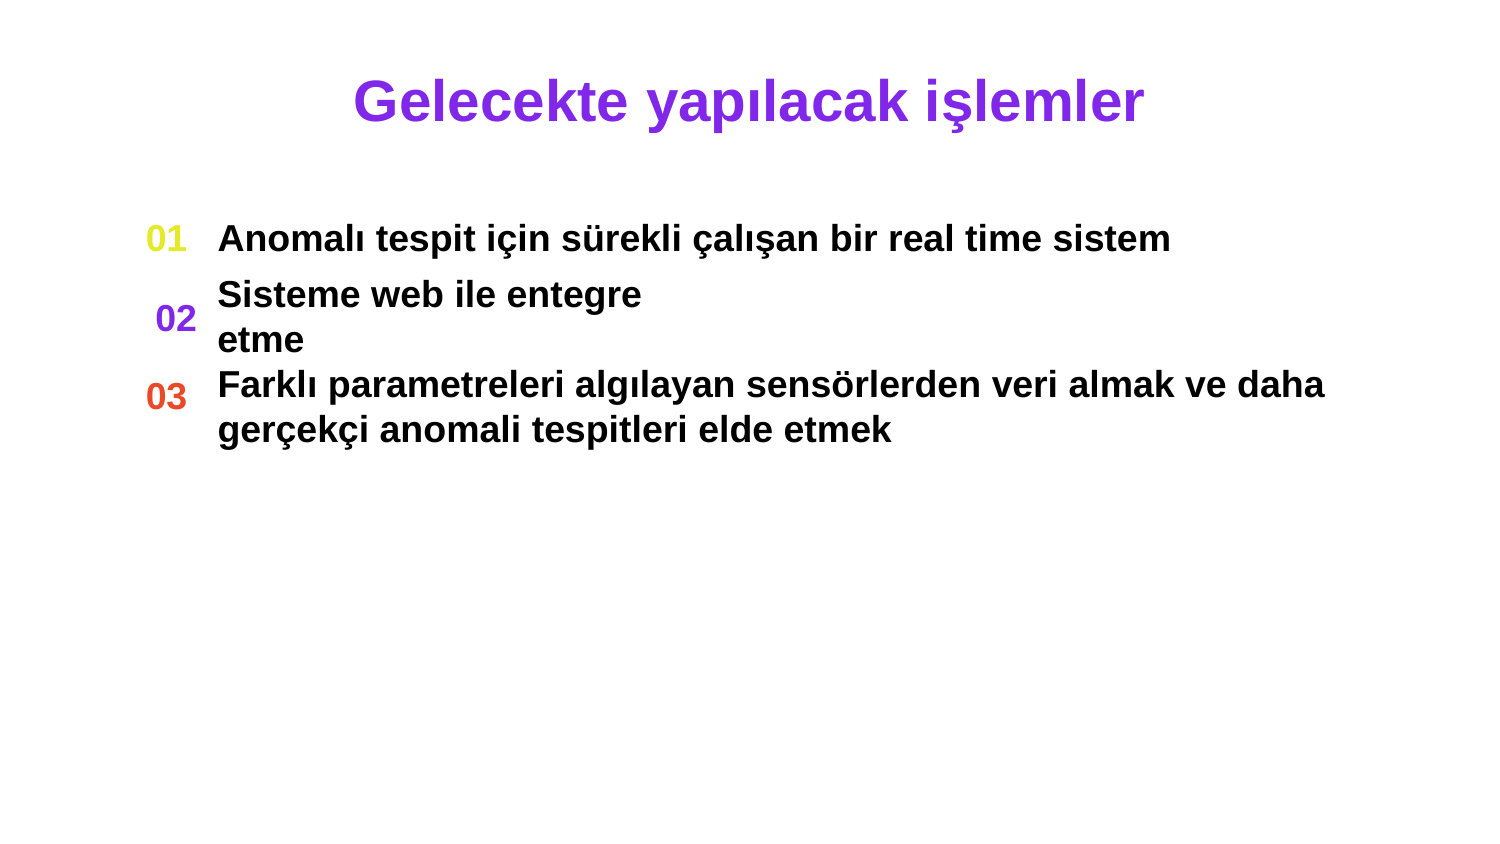

# Gelecekte yapılacak işlemler
01
Anomalı tespit için sürekli çalışan bir real time sistem
Sisteme web ile entegre etme
02
Farklı parametreleri algılayan sensörlerden veri almak ve daha gerçekçi anomali tespitleri elde etmek
03